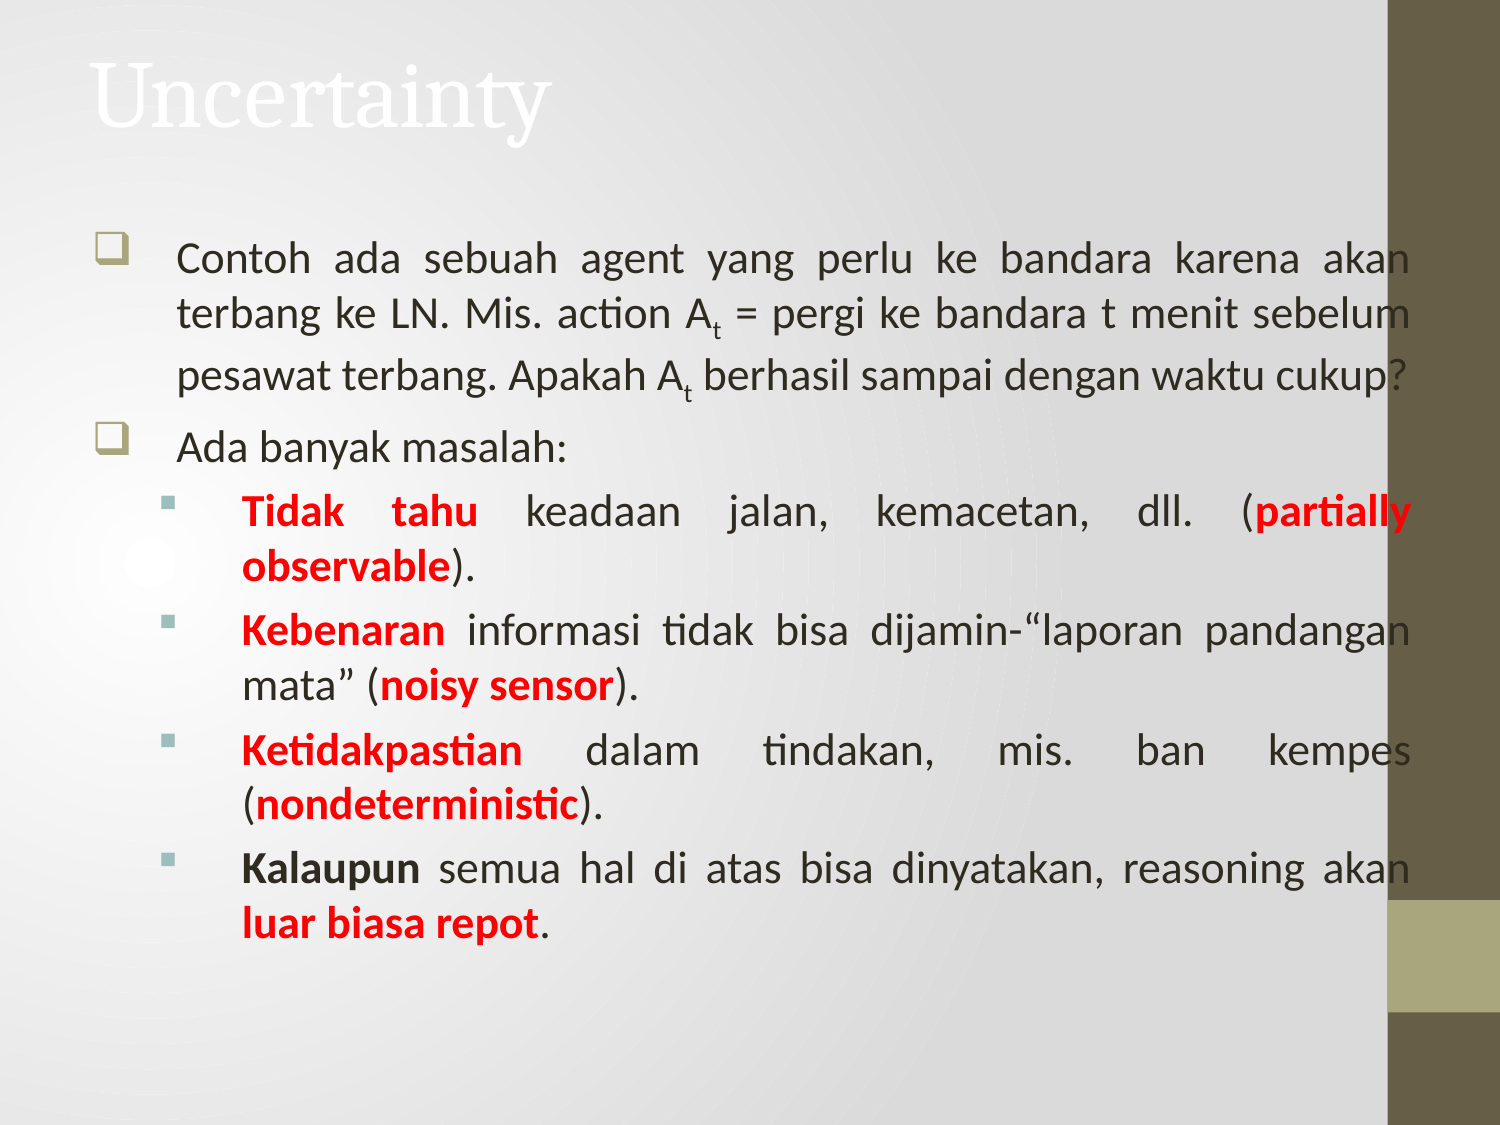

# Uncertainty
Contoh ada sebuah agent yang perlu ke bandara karena akan terbang ke LN. Mis. action At = pergi ke bandara t menit sebelum pesawat terbang. Apakah At berhasil sampai dengan waktu cukup?
Ada banyak masalah:
Tidak tahu keadaan jalan, kemacetan, dll. (partially observable).
Kebenaran informasi tidak bisa dijamin-“laporan pandangan mata” (noisy sensor).
Ketidakpastian dalam tindakan, mis. ban kempes (nondeterministic).
Kalaupun semua hal di atas bisa dinyatakan, reasoning akan luar biasa repot.